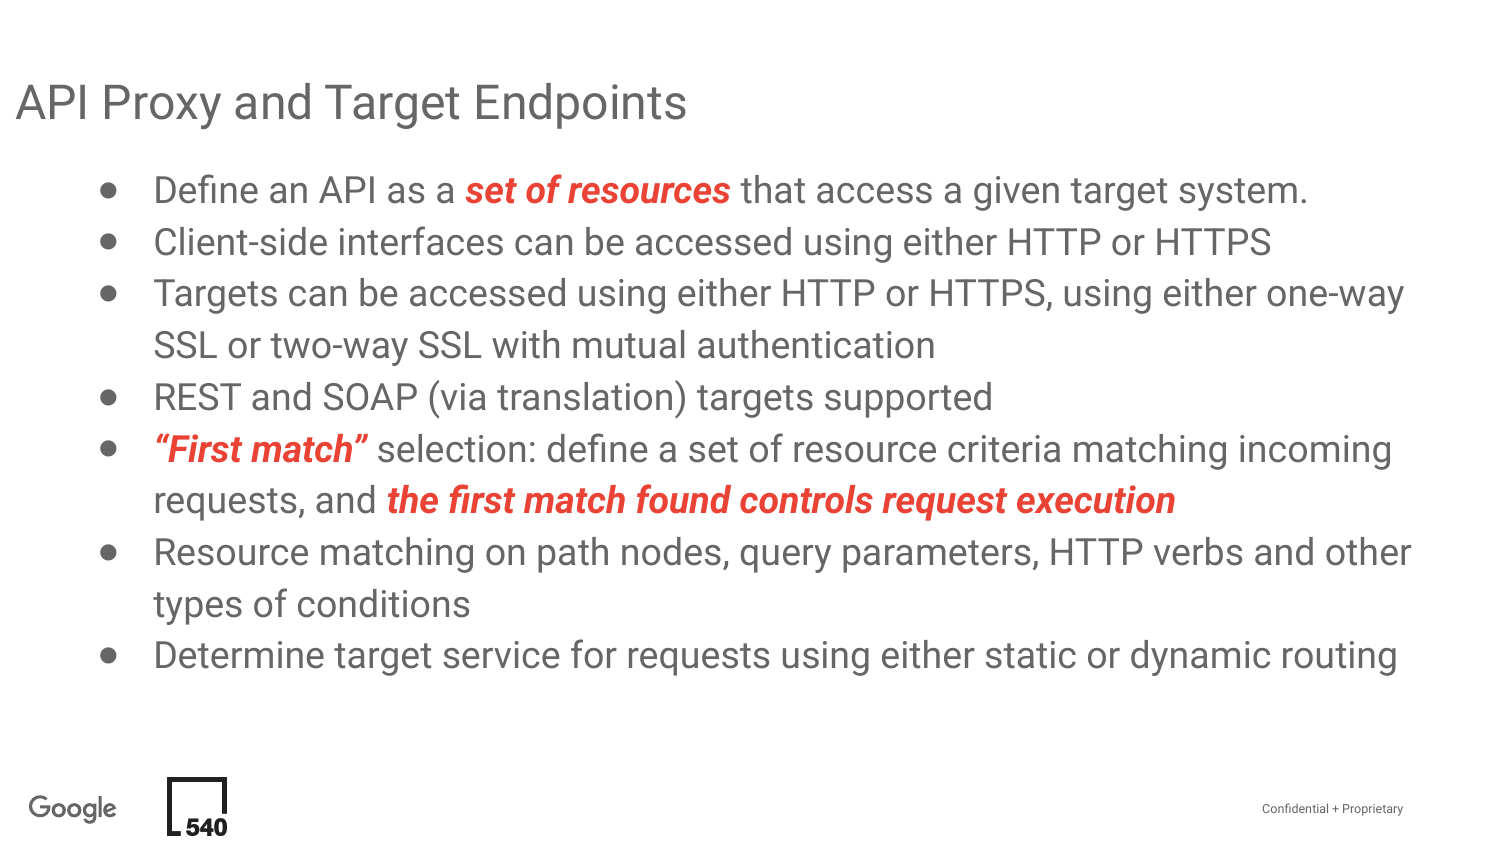

API Proxy and Target Endpoints
Define an API as a set of resources that access a given target system.
Client-side interfaces can be accessed using either HTTP or HTTPS
Targets can be accessed using either HTTP or HTTPS, using either one-way SSL or two-way SSL with mutual authentication
REST and SOAP (via translation) targets supported
“First match” selection: define a set of resource criteria matching incoming requests, and the first match found controls request execution
Resource matching on path nodes, query parameters, HTTP verbs and other types of conditions
Determine target service for requests using either static or dynamic routing